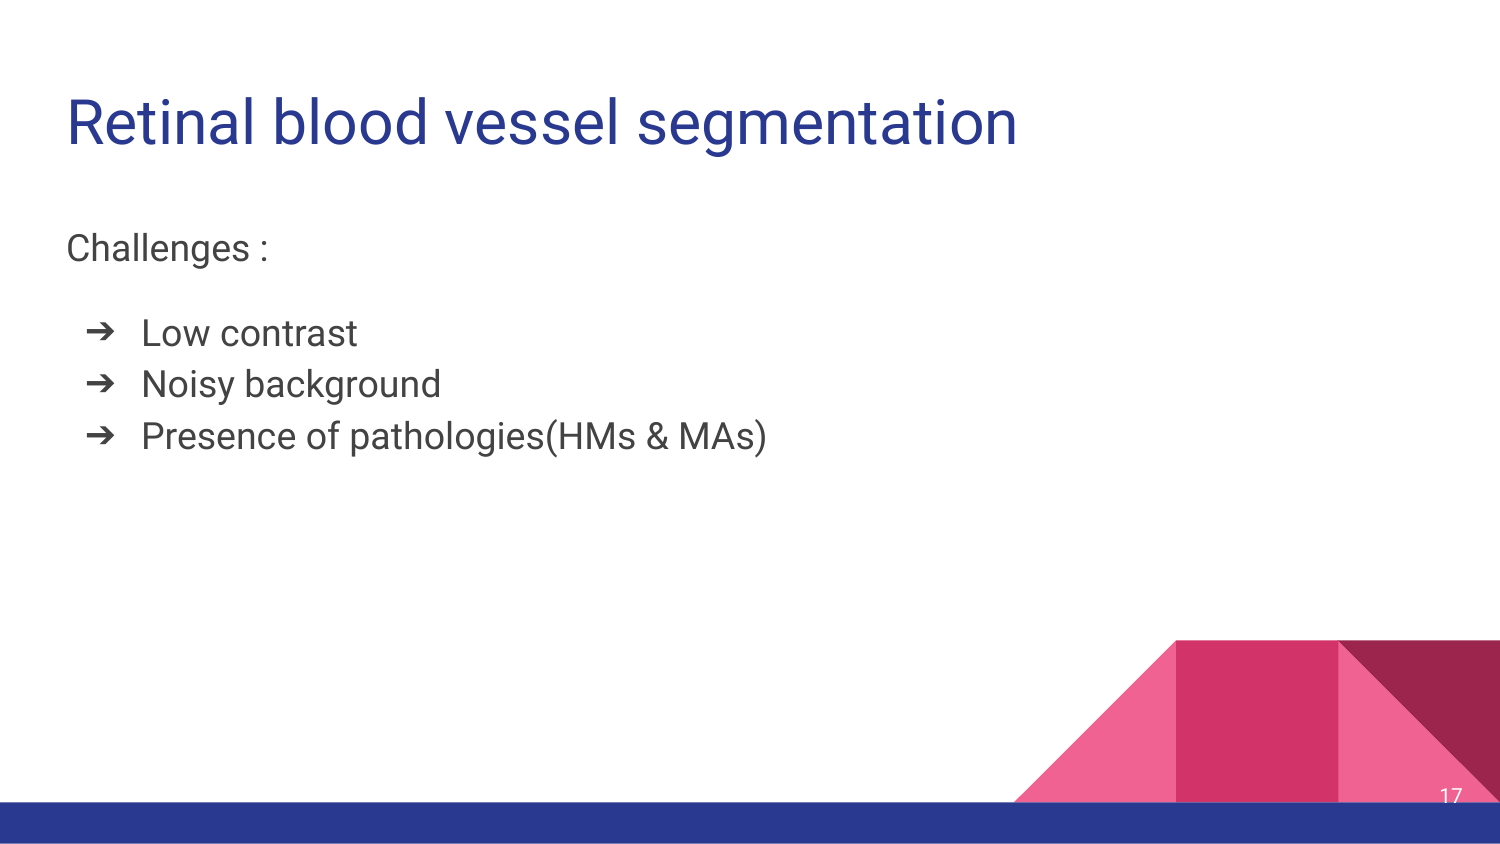

# Retinal blood vessel segmentation
Challenges :
Low contrast
Noisy background
Presence of pathologies(HMs & MAs)
17